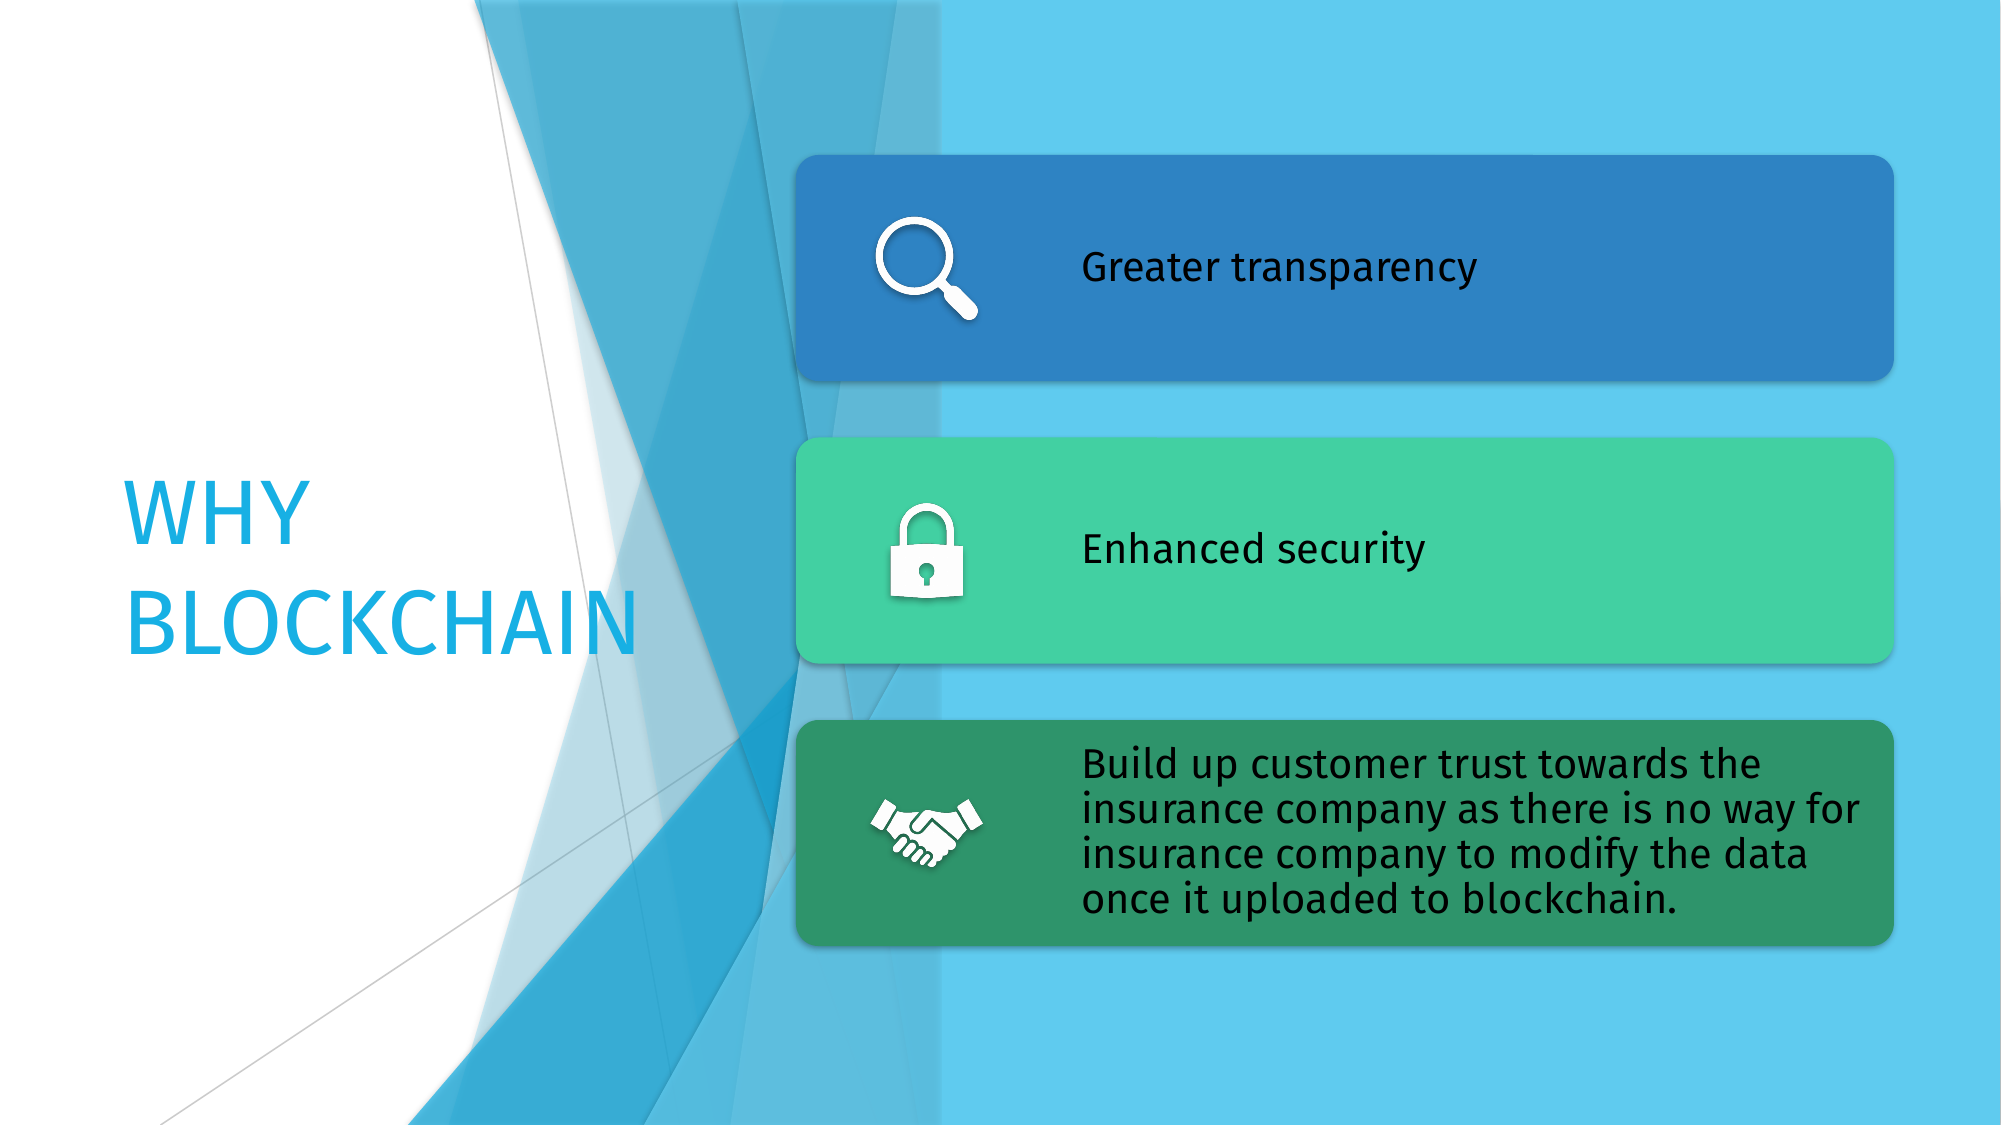

Greater transparency
Enhanced security
Build up customer trust towards the insurance company as there is no way for insurance company to modify the data once it uploaded to blockchain.
# WHY BLOCKCHAIN